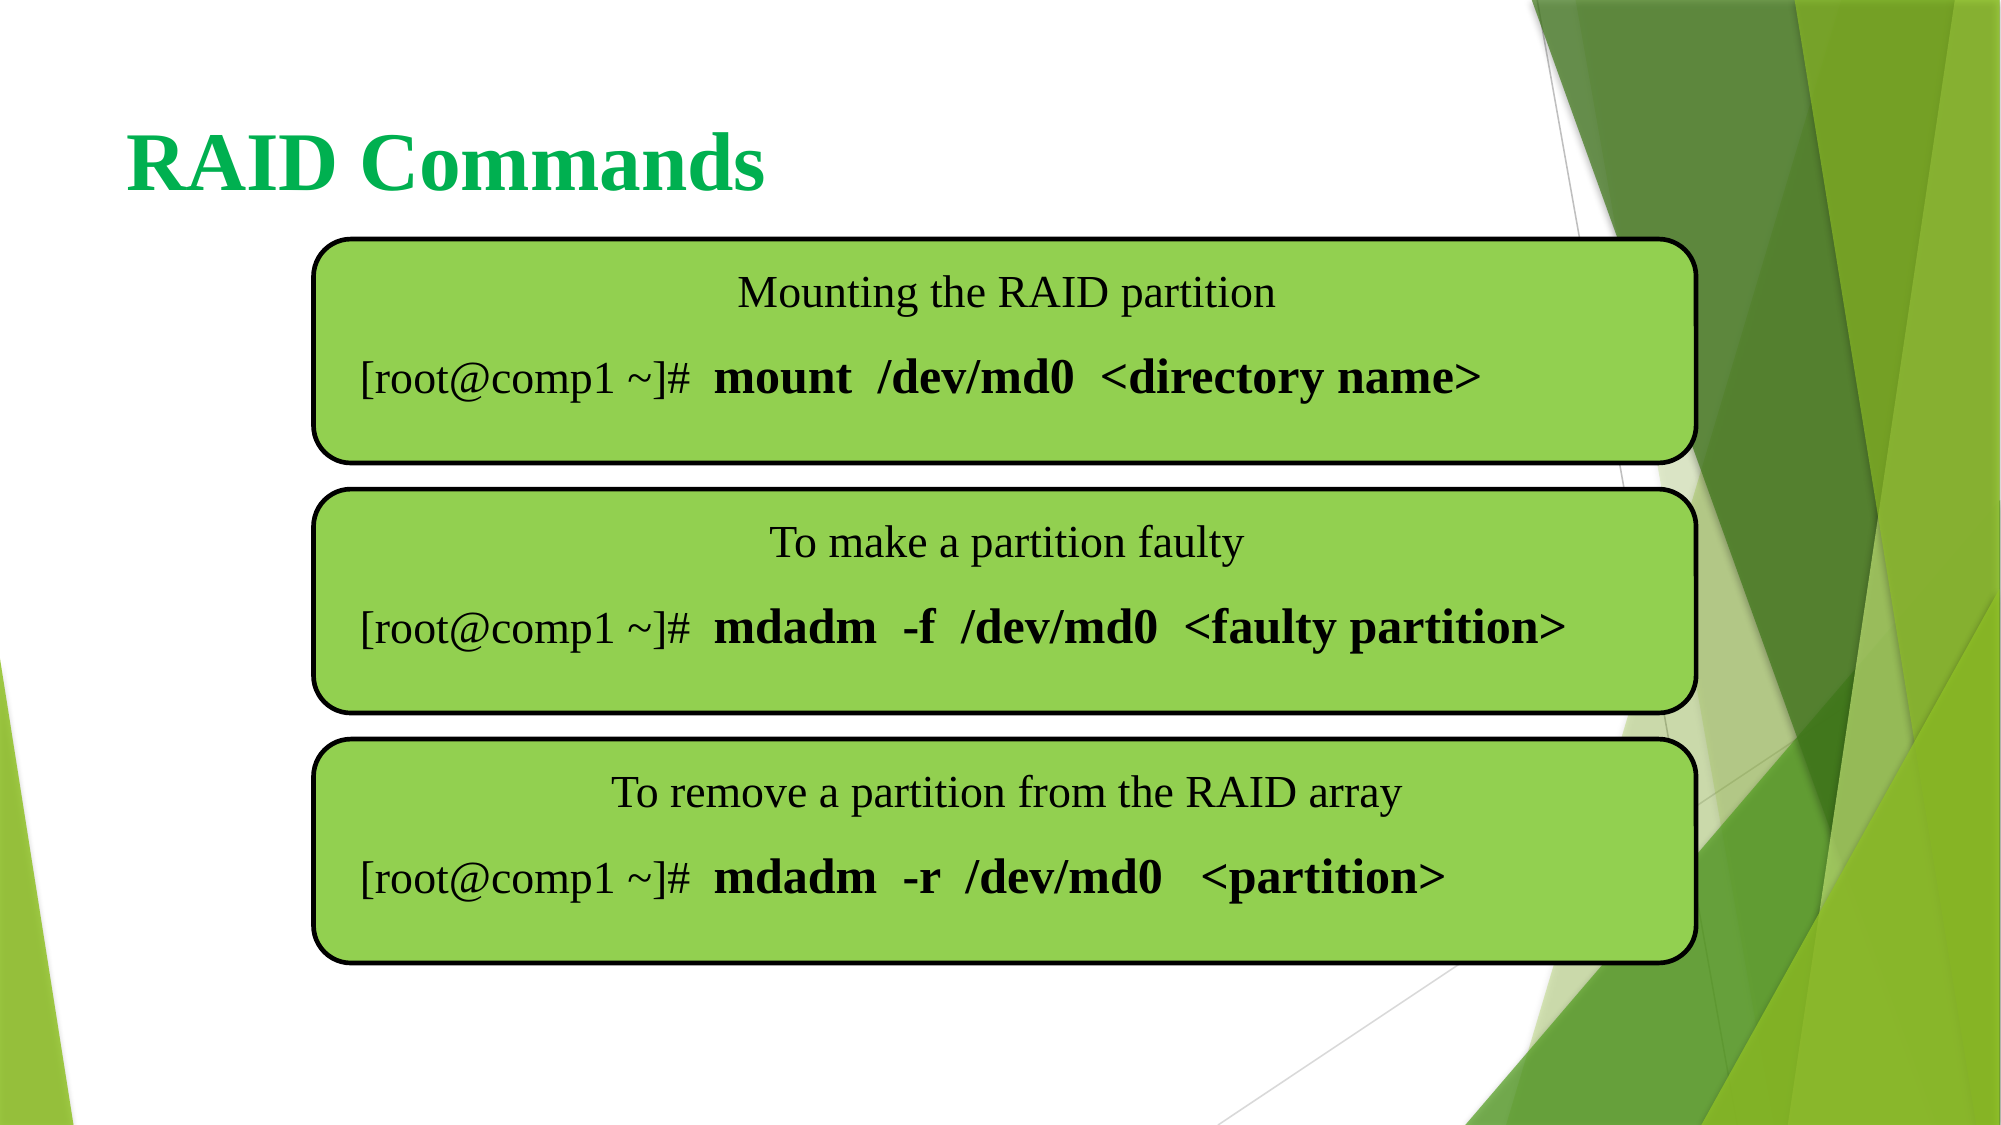

# RAID Commands

Mounting the RAID partition
[root@comp1 ~]#  mount  /dev/md0  <directory name>

To make a partition faulty
[root@comp1 ~]#  mdadm  -f  /dev/md0  <faulty partition>

To remove a partition from the RAID array
[root@comp1 ~]#  mdadm  -r  /dev/md0   <partition>